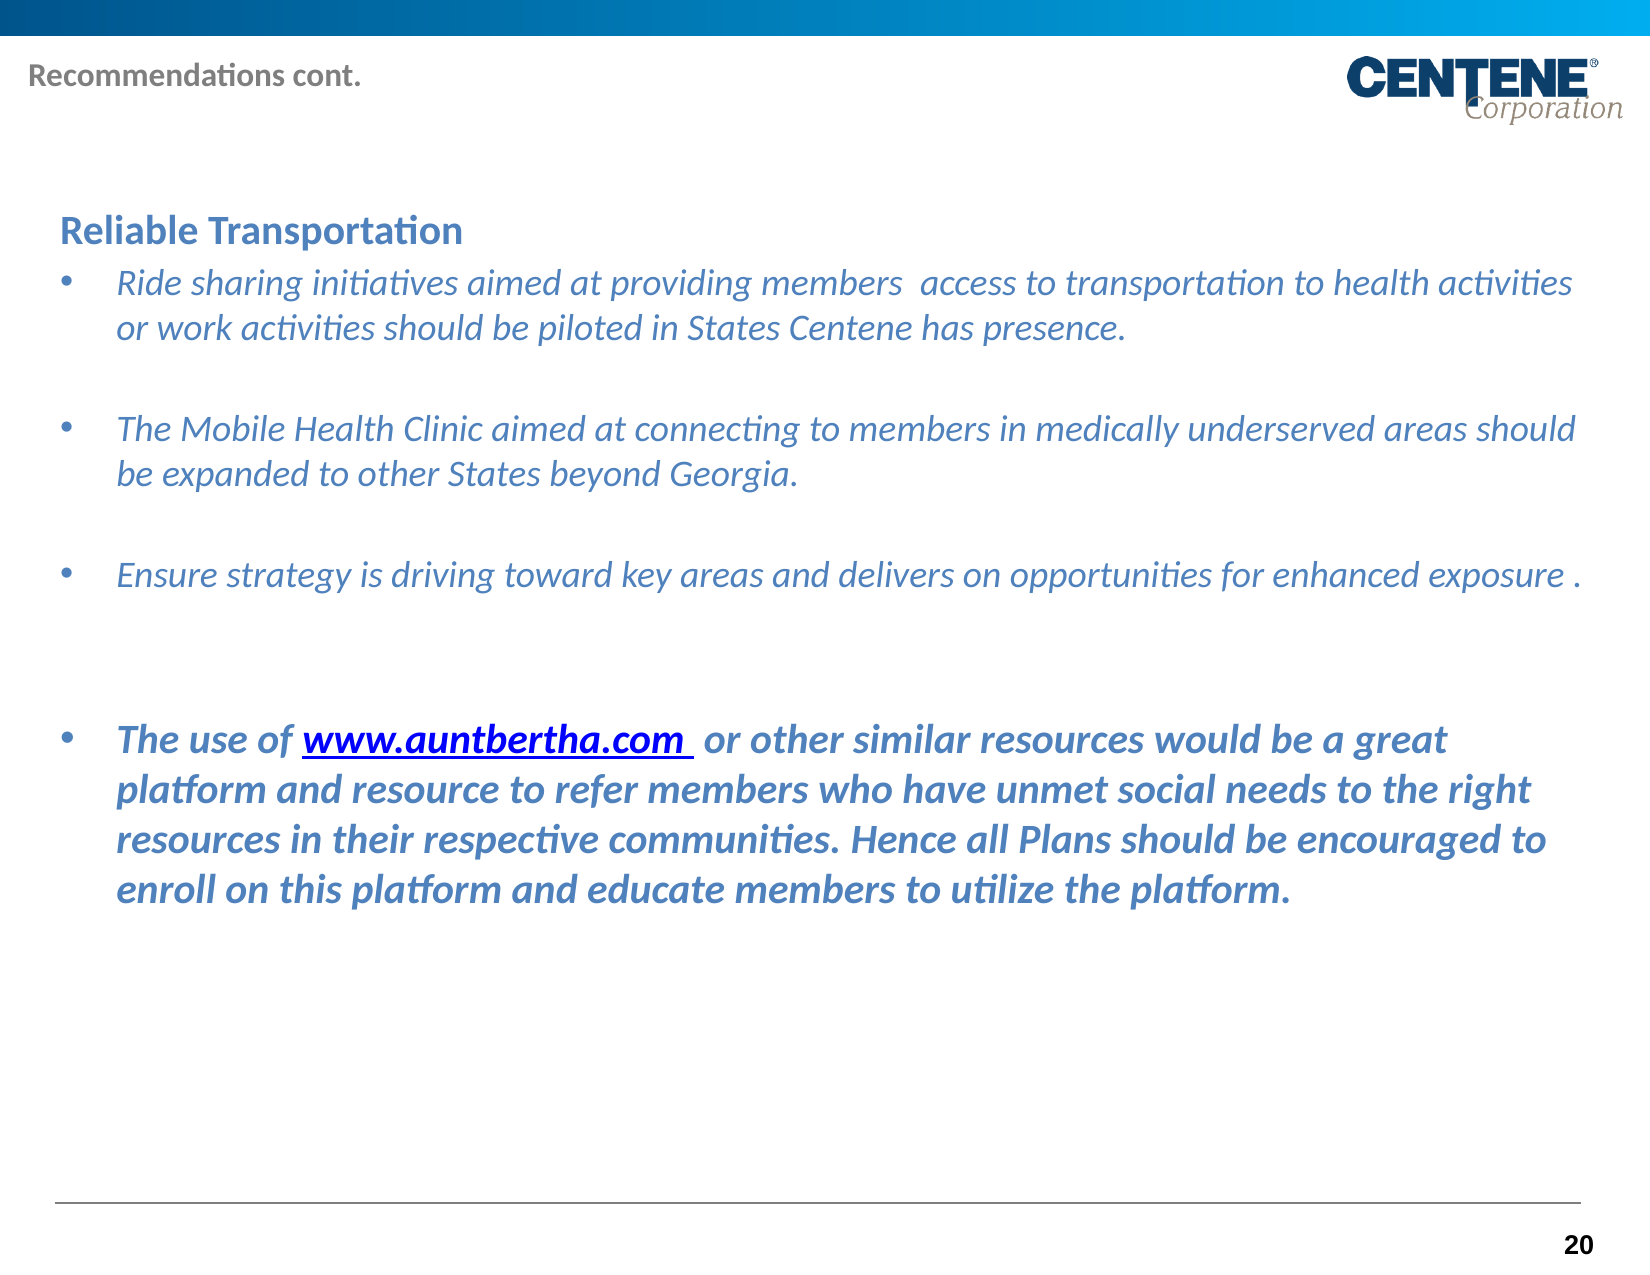

Recommendations cont.

Reliable Transportation
Ride sharing initiatives aimed at providing members  access to transportation to health activities or work activities should be piloted in States Centene has presence.

The Mobile Health Clinic aimed at connecting to members in medically underserved areas should be expanded to other States beyond Georgia.

Ensure strategy is driving toward key areas and delivers on opportunities for enhanced exposure .

The use of www.auntbertha.com  or other similar resources would be a great platform and resource to refer members who have unmet social needs to the right resources in their respective communities. Hence all Plans should be encouraged to enroll on this platform and educate members to utilize the platform.